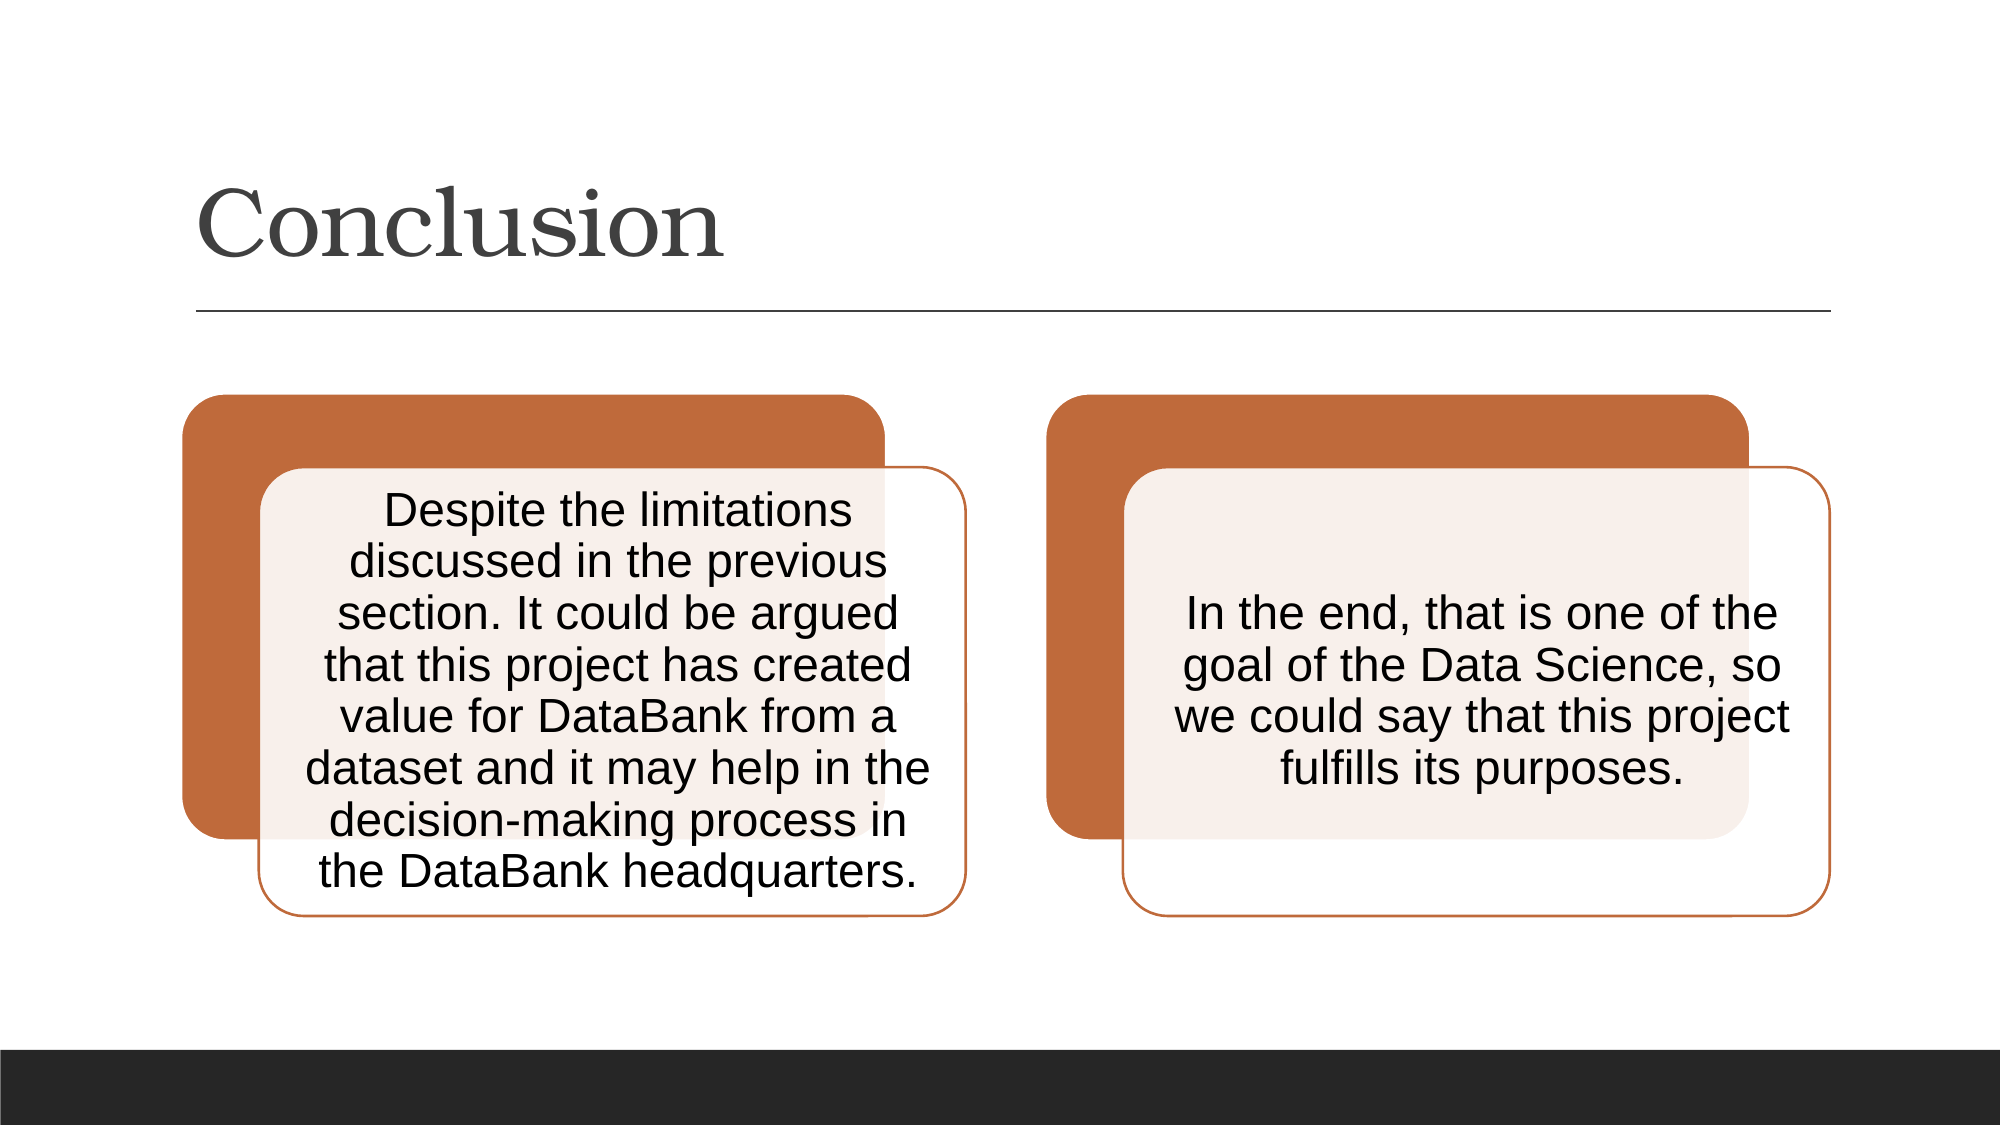

# Conclusion
Despite the limitations discussed in the previous section. It could be argued that this project has created value for DataBank from a dataset and it may help in the decision-making process in the DataBank headquarters.
In the end, that is one of the goal of the Data Science, so we could say that this project fulfills its purposes.